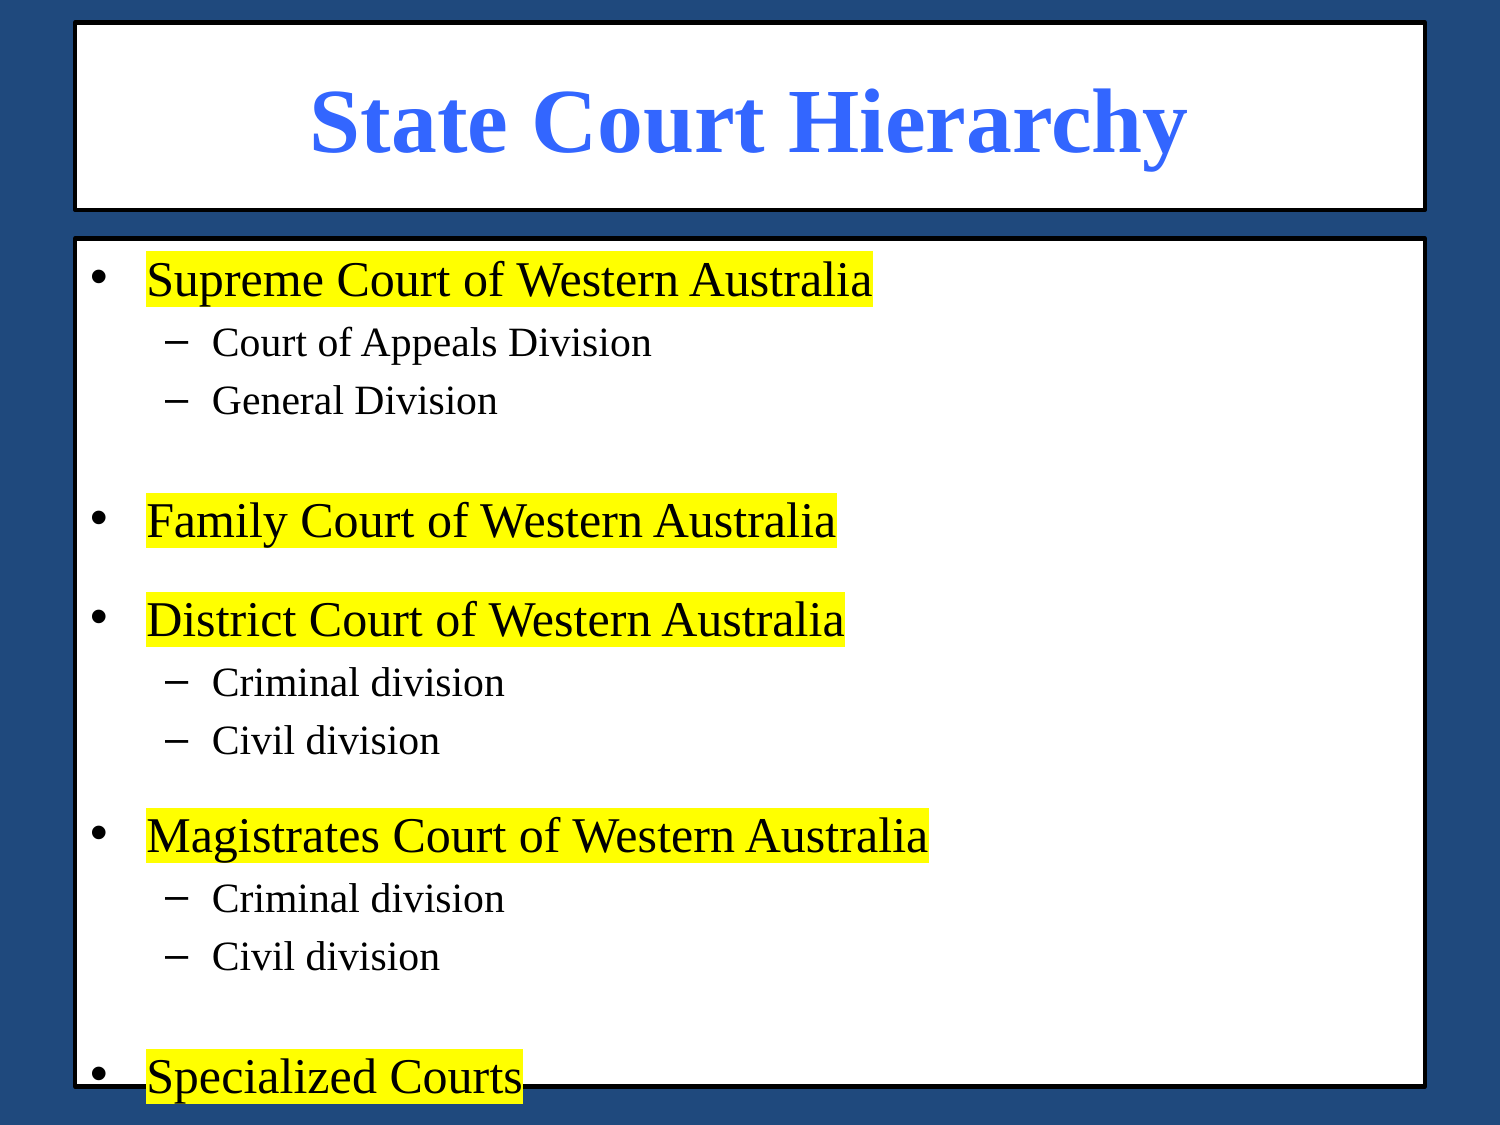

# State Court Hierarchy
Supreme Court of Western Australia
Court of Appeals Division
General Division

Family Court of Western Australia

District Court of Western Australia
Criminal division
Civil division

Magistrates Court of Western Australia
Criminal division
Civil division

Specialized Courts